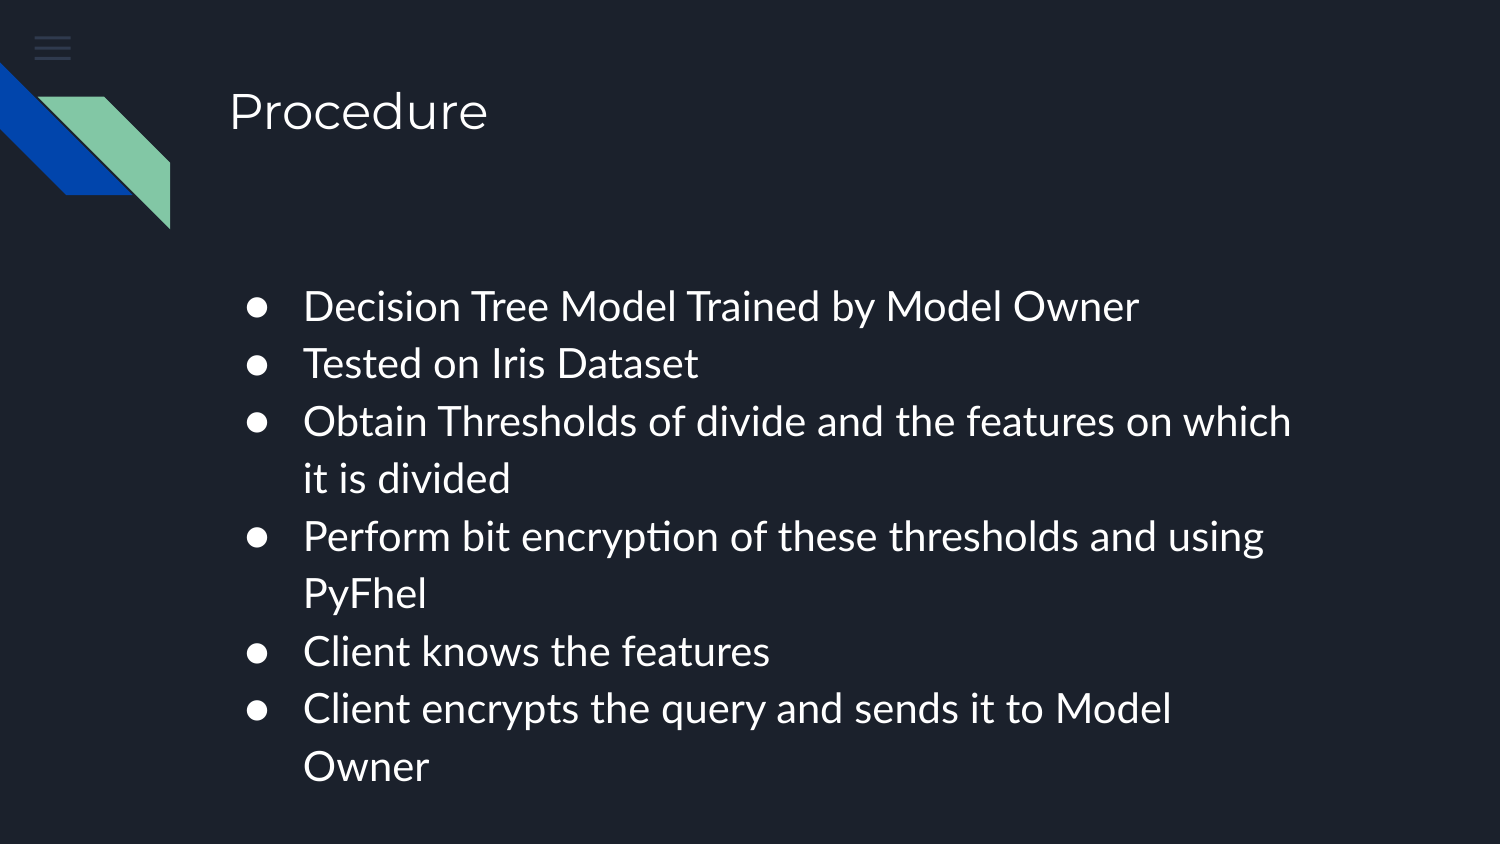

# Procedure
Decision Tree Model Trained by Model Owner
Tested on Iris Dataset
Obtain Thresholds of divide and the features on which it is divided
Perform bit encryption of these thresholds and using PyFhel
Client knows the features
Client encrypts the query and sends it to Model Owner